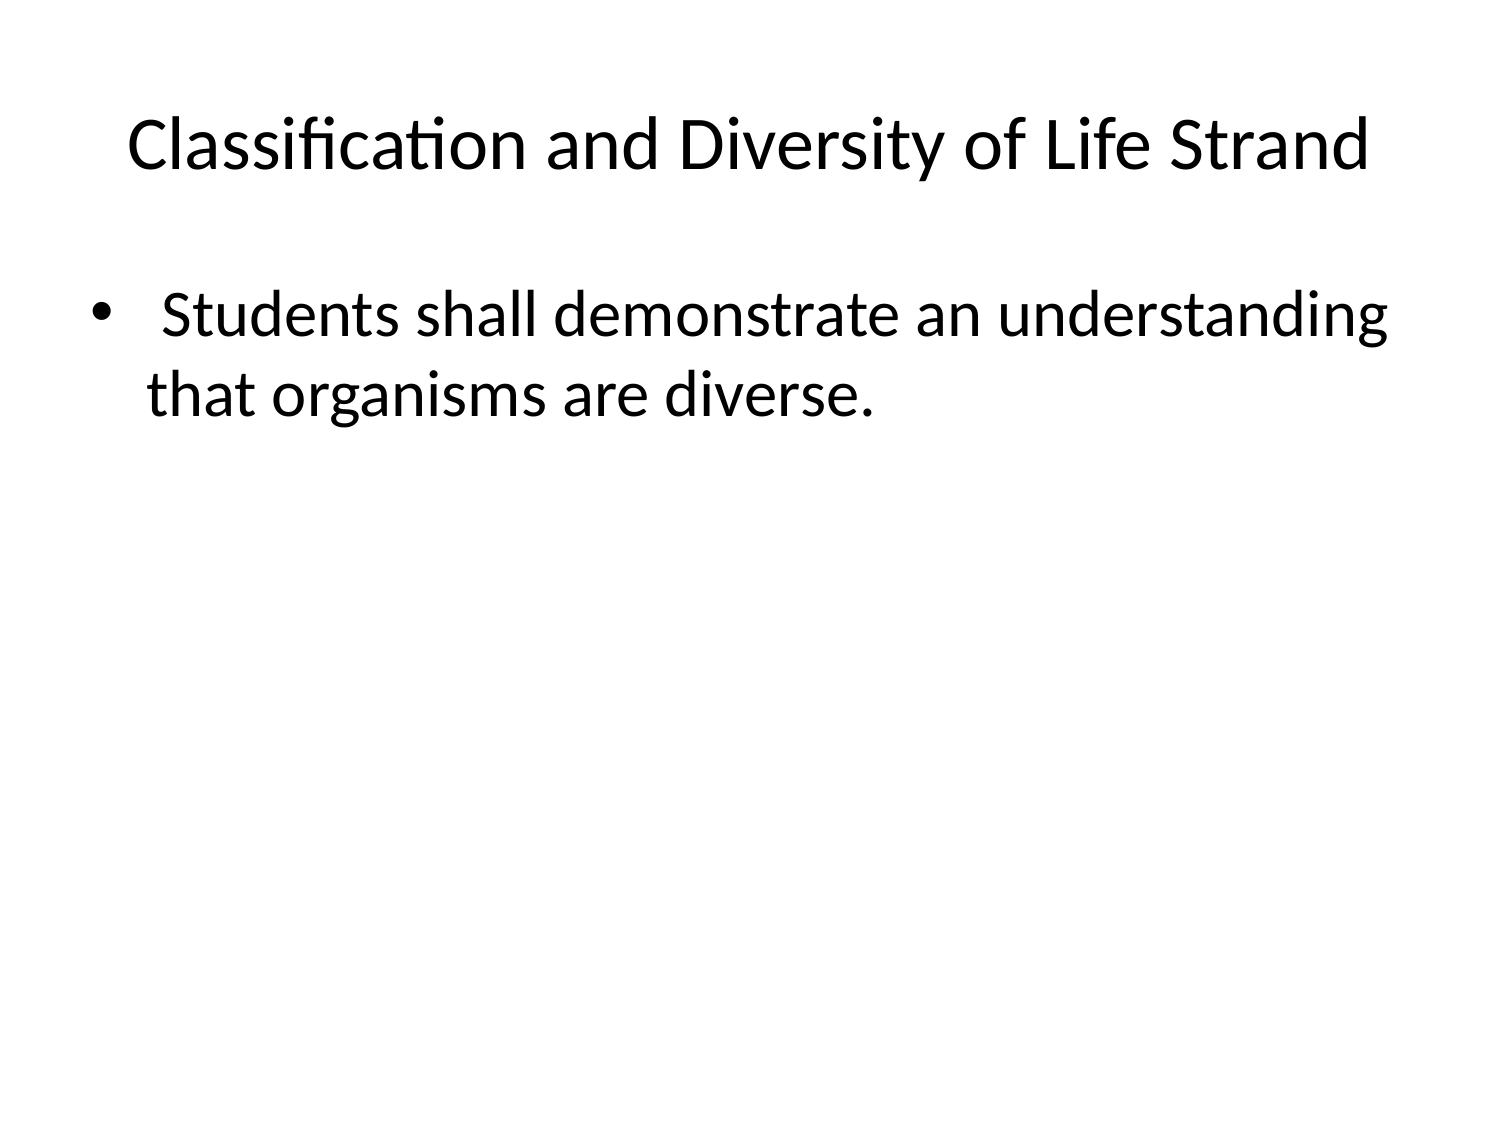

# Classification and Diversity of Life Strand
 Students shall demonstrate an understanding that organisms are diverse.